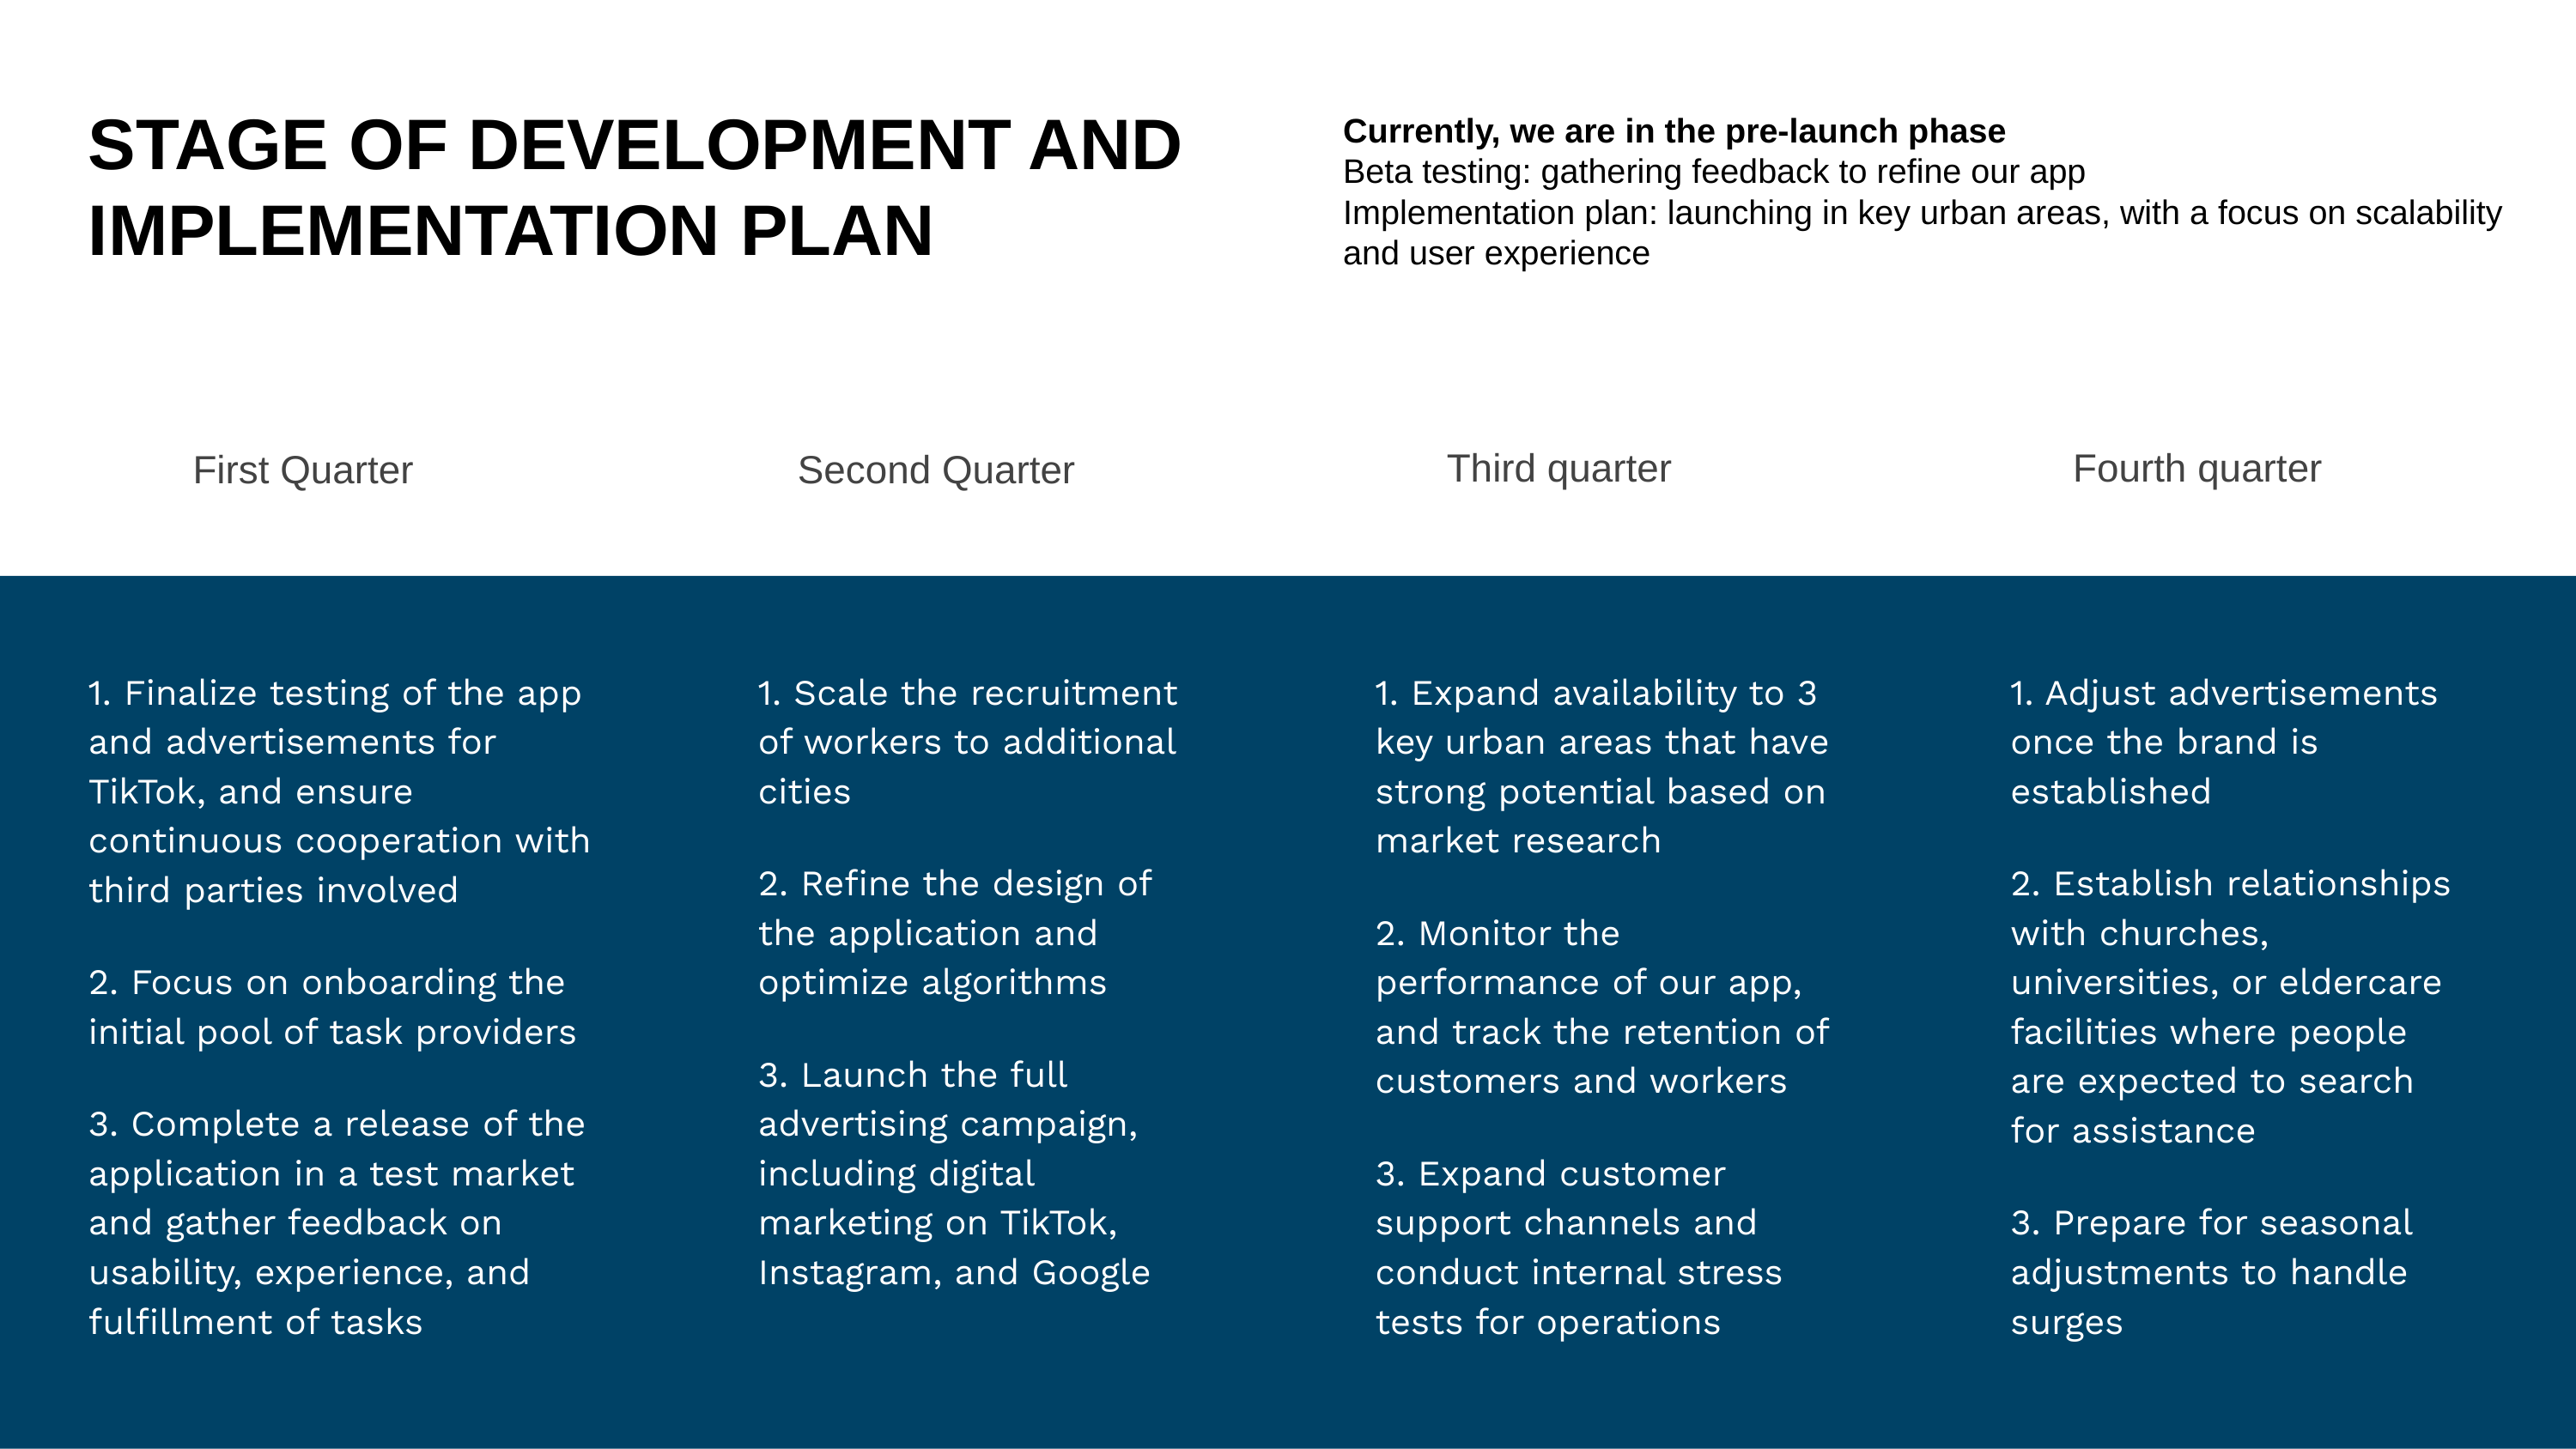

# STAGE OF DEVELOPMENT AND IMPLEMENTATION PLAN
Currently, we are in the pre-launch phase
Beta testing: gathering feedback to refine our app
Implementation plan: launching in key urban areas, with a focus on scalability and user experience
Third quarter

Fourth quarter

First Quarter
Second Quarter
1. Expand availability to 3 key urban areas that have strong potential based on market research
2. Monitor the performance of our app, and track the retention of customers and workers
3. Expand customer support channels and conduct internal stress tests for operations

1. Finalize testing of the app and advertisements for TikTok, and ensure continuous cooperation with third parties involved
2. Focus on onboarding the initial pool of task providers
3. Complete a release of the application in a test market and gather feedback on usability, experience, and fulfillment of tasks

1. Scale the recruitment of workers to additional cities
2. Refine the design of the application and optimize algorithms
3. Launch the full advertising campaign, including digital marketing on TikTok, Instagram, and Google

1. Adjust advertisements once the brand is established
2. Establish relationships with churches, universities, or eldercare facilities where people are expected to search for assistance
3. Prepare for seasonal adjustments to handle surges